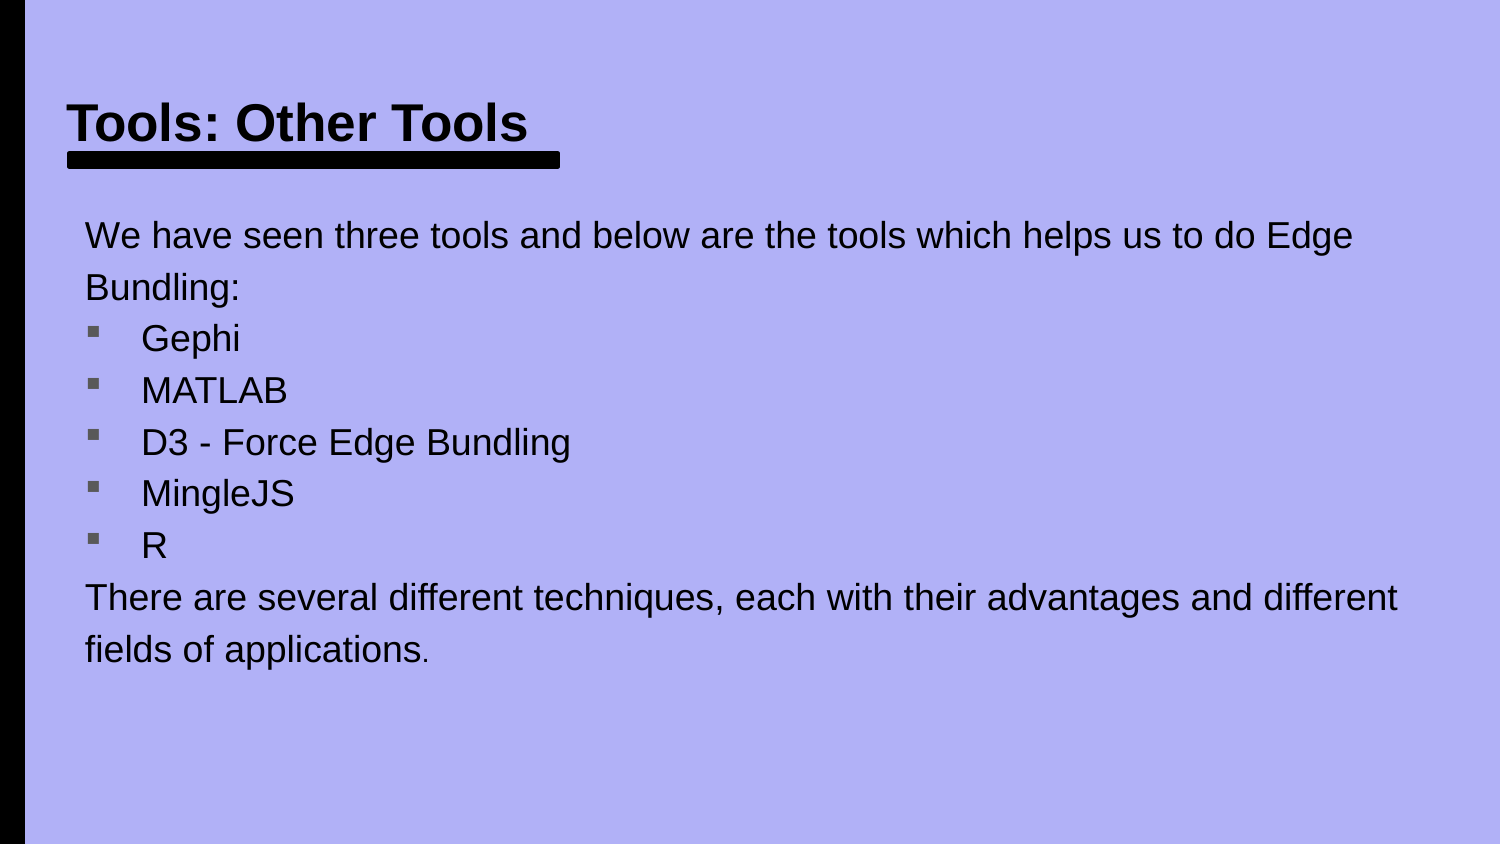

# Tools: Other Tools

We have seen three tools and below are the tools which helps us to do Edge Bundling:
Gephi
MATLAB
D3 - Force Edge Bundling
MingleJS
R
There are several different techniques, each with their advantages and different fields of applications.